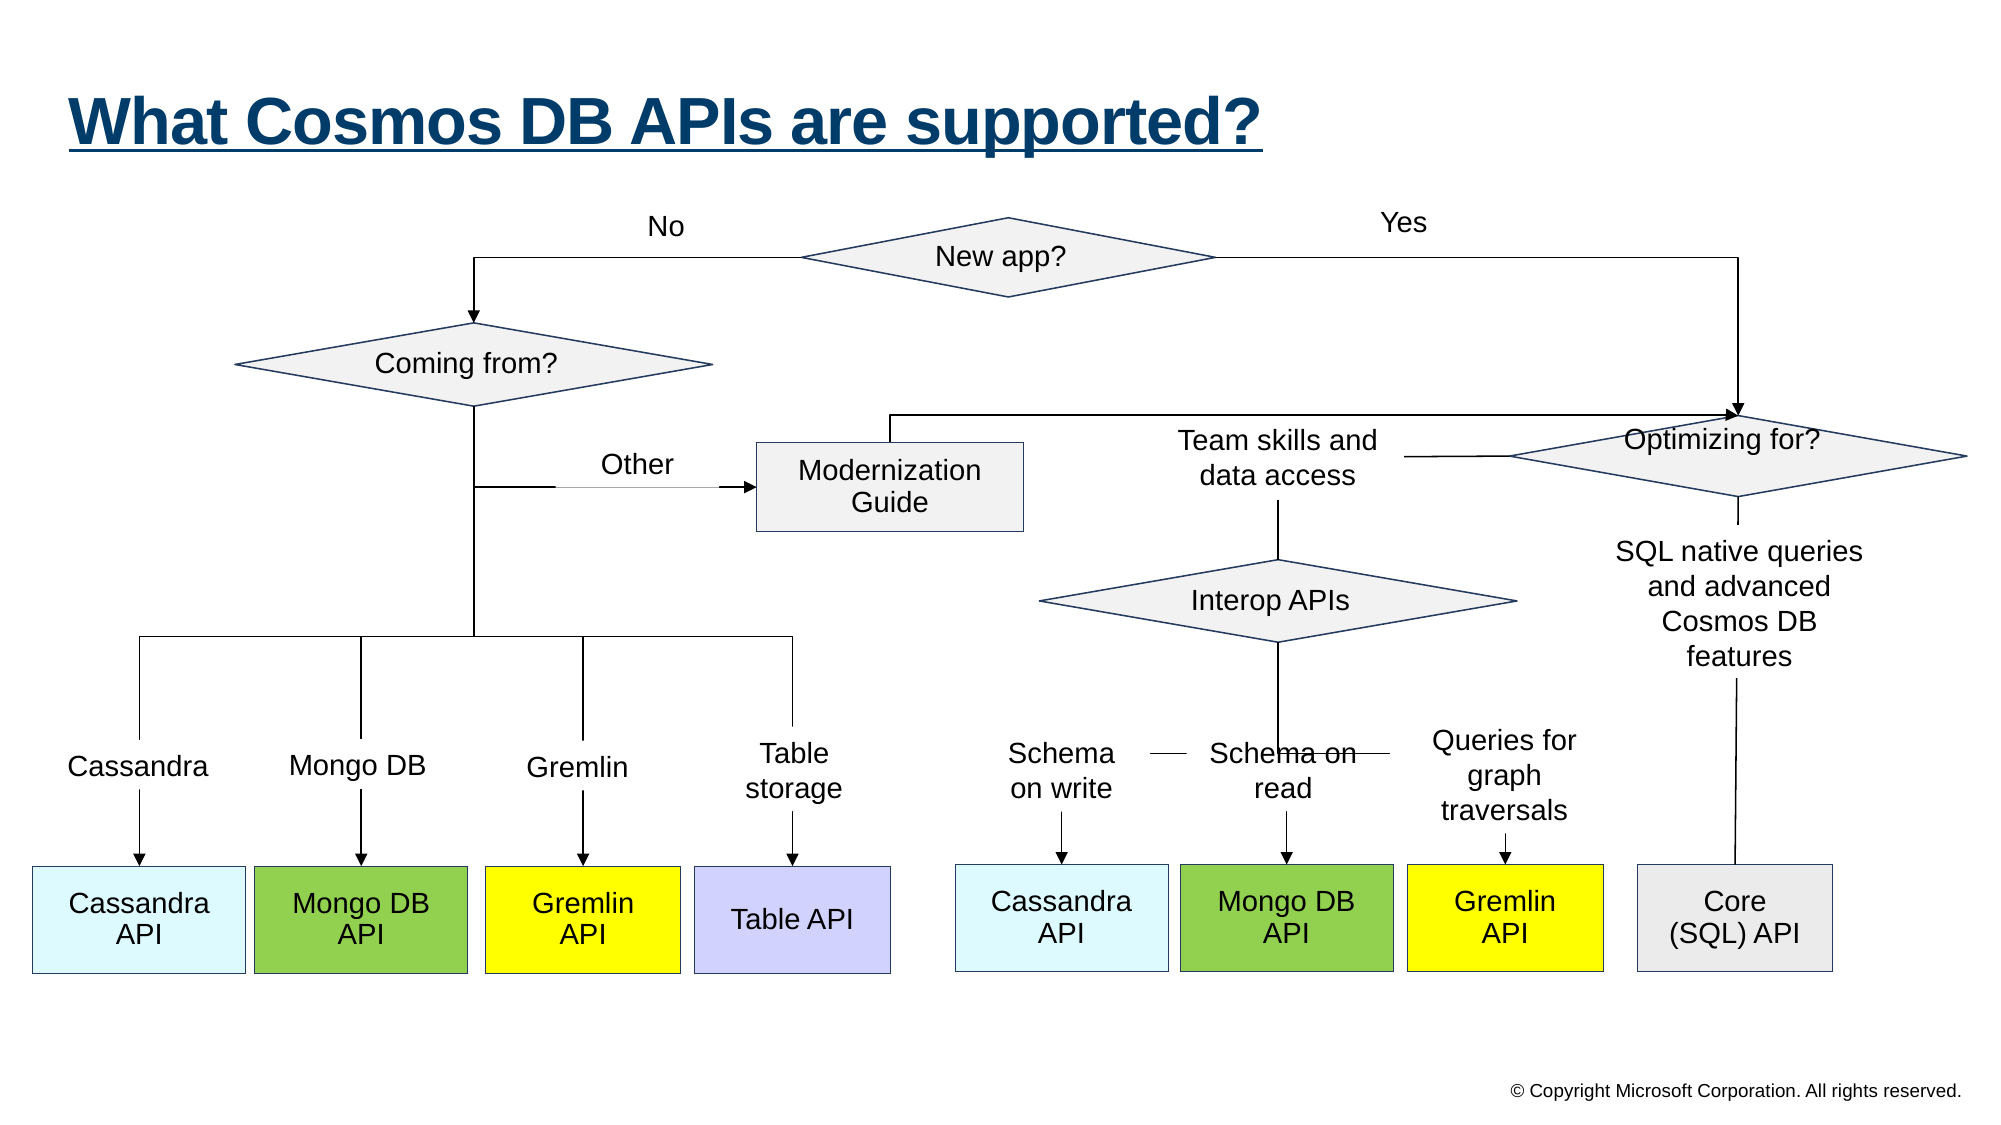

# What Cosmos DB APIs are supported?
Yes
No
New app?
Coming from?
Team skills and data access
Optimizing for?
Other
Modernization Guide
SQL native queries and advanced Cosmos DB features
Interop APIs
Queries for graph traversals
Table storage
Schema on read
Schema on write
Mongo DB
Cassandra
Gremlin
Cassandra API
Mongo DB API
Gremlin API
Core (SQL) API
Cassandra API
Mongo DB API
Gremlin API
Table API